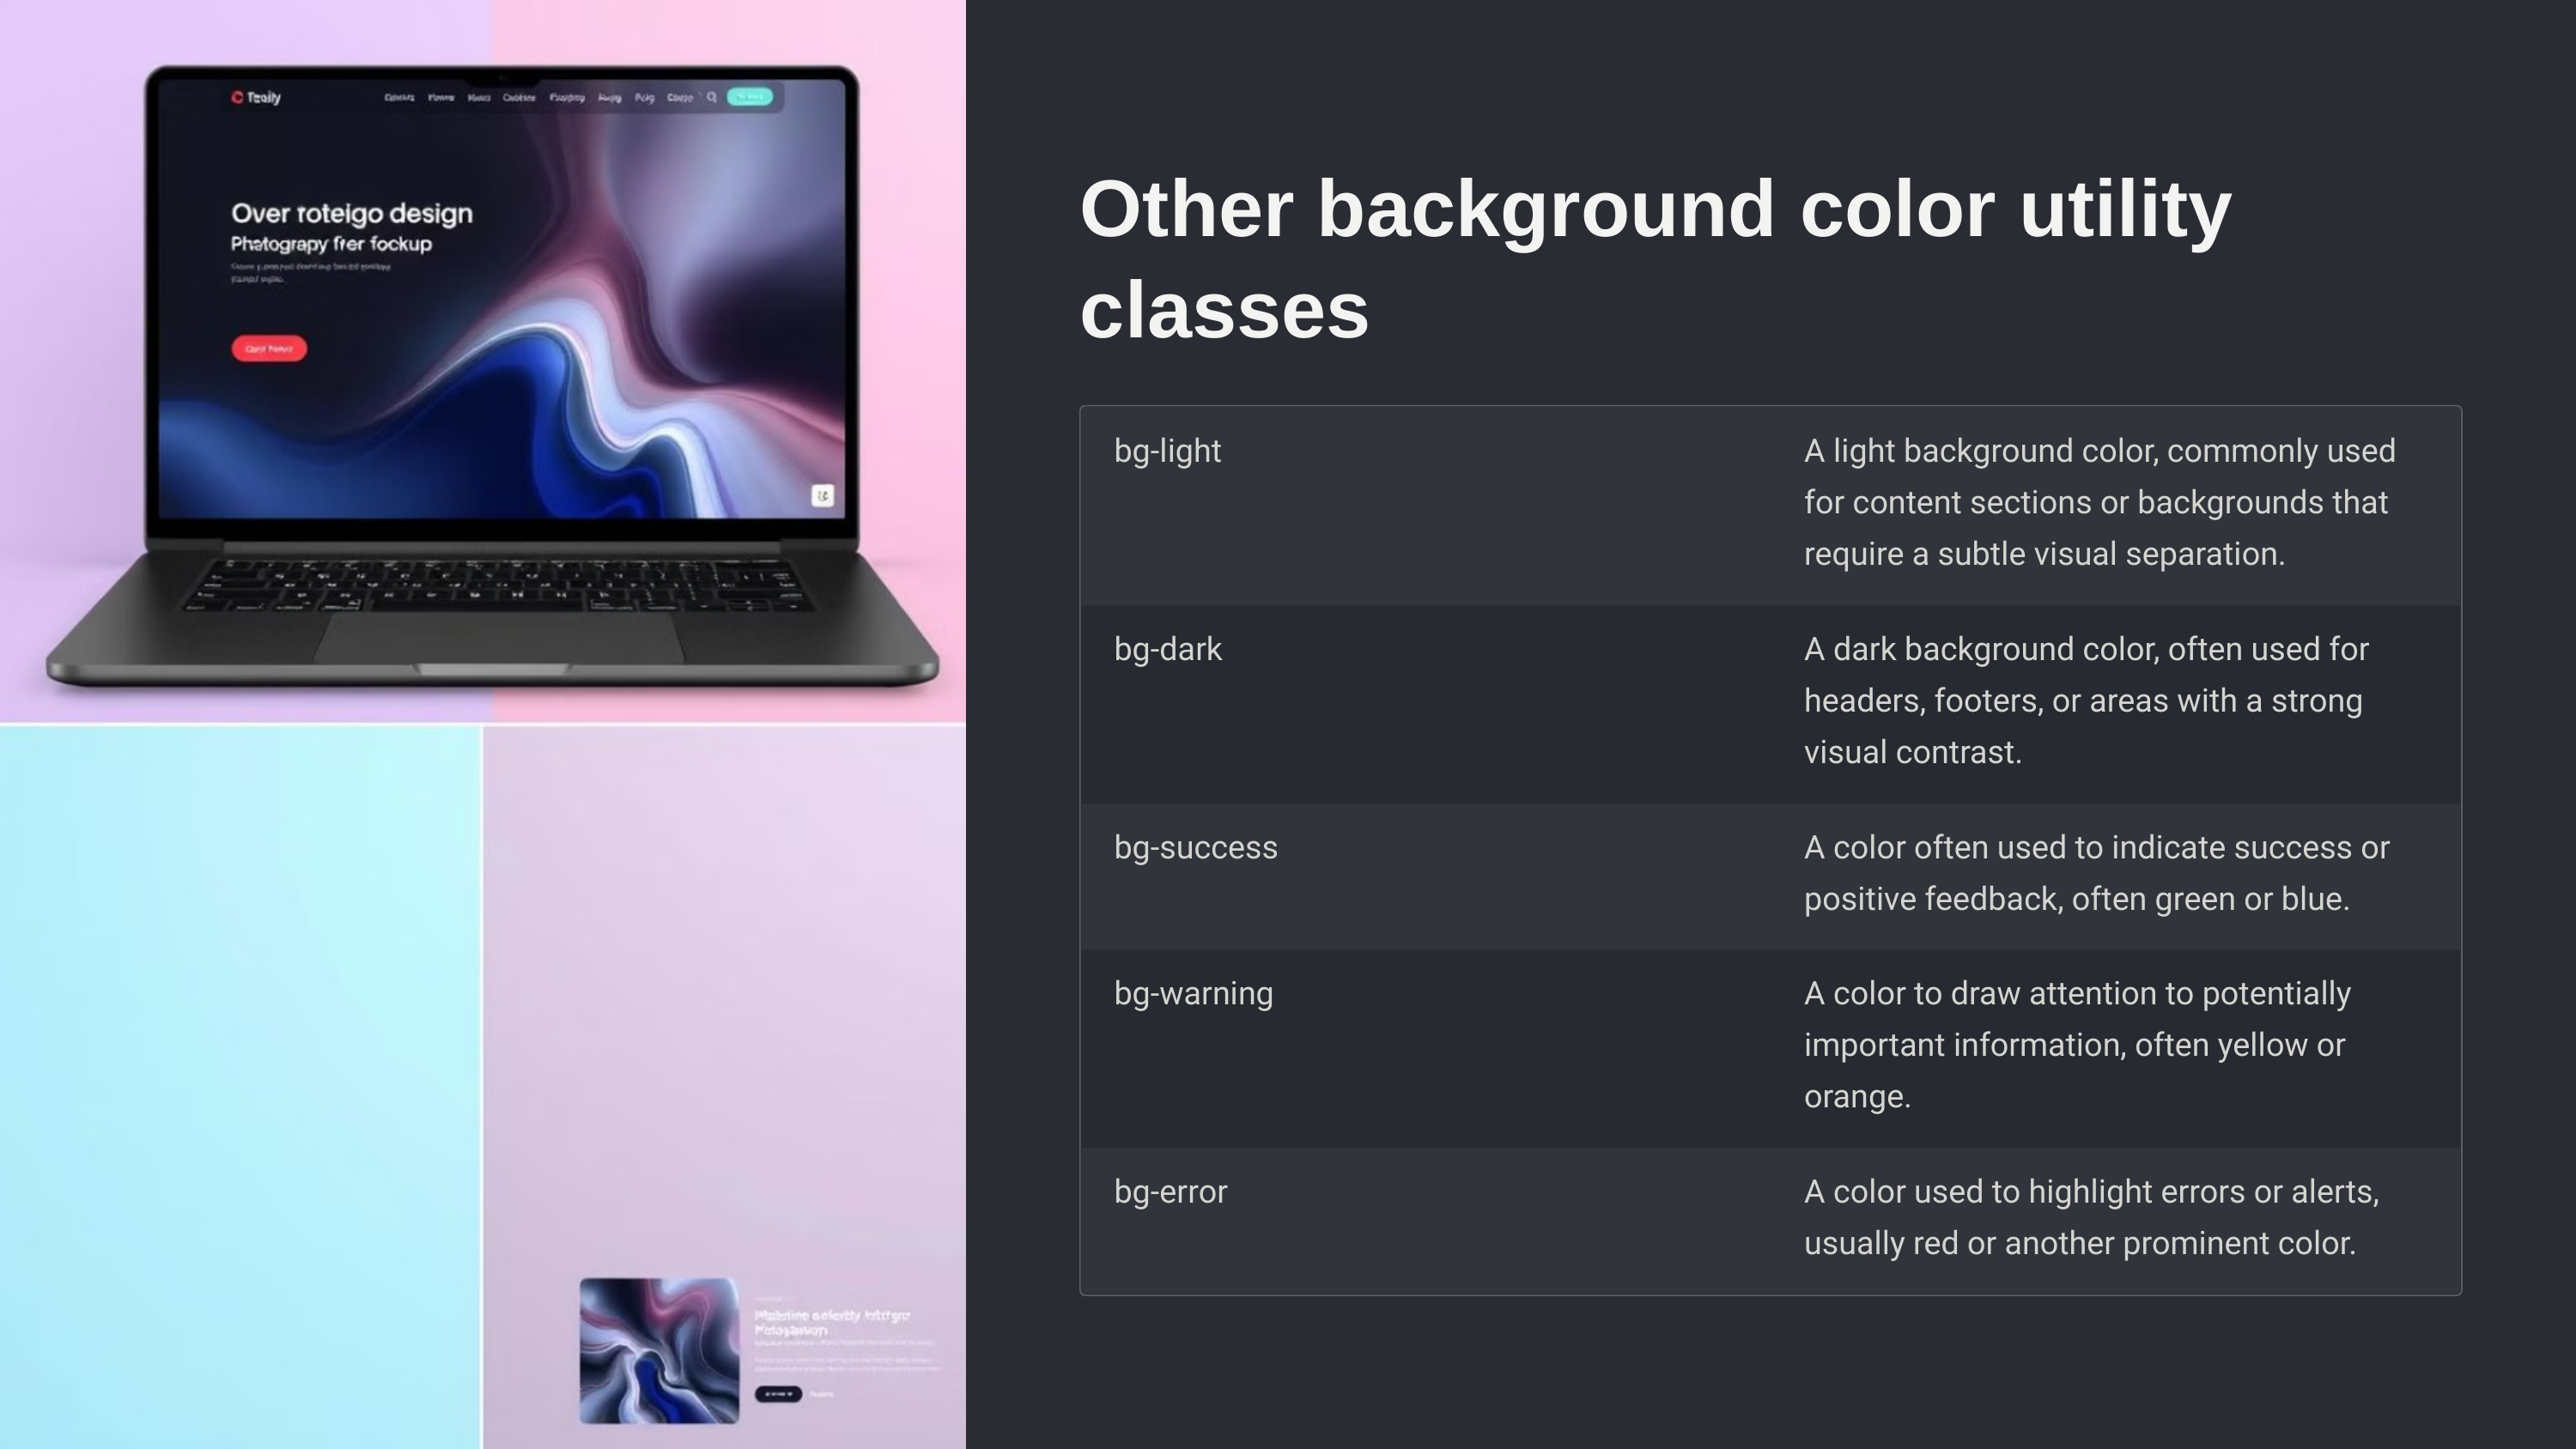

Other background color utility classes

bg-light
A light background color, commonly used for content sections or backgrounds that require a subtle visual separation.

bg-dark
A dark background color, often used for headers, footers, or areas with a strong visual contrast.

bg-success
A color often used to indicate success or positive feedback, often green or blue.

bg-warning
A color to draw attention to potentially important information, often yellow or orange.

bg-error
A color used to highlight errors or alerts, usually red or another prominent color.